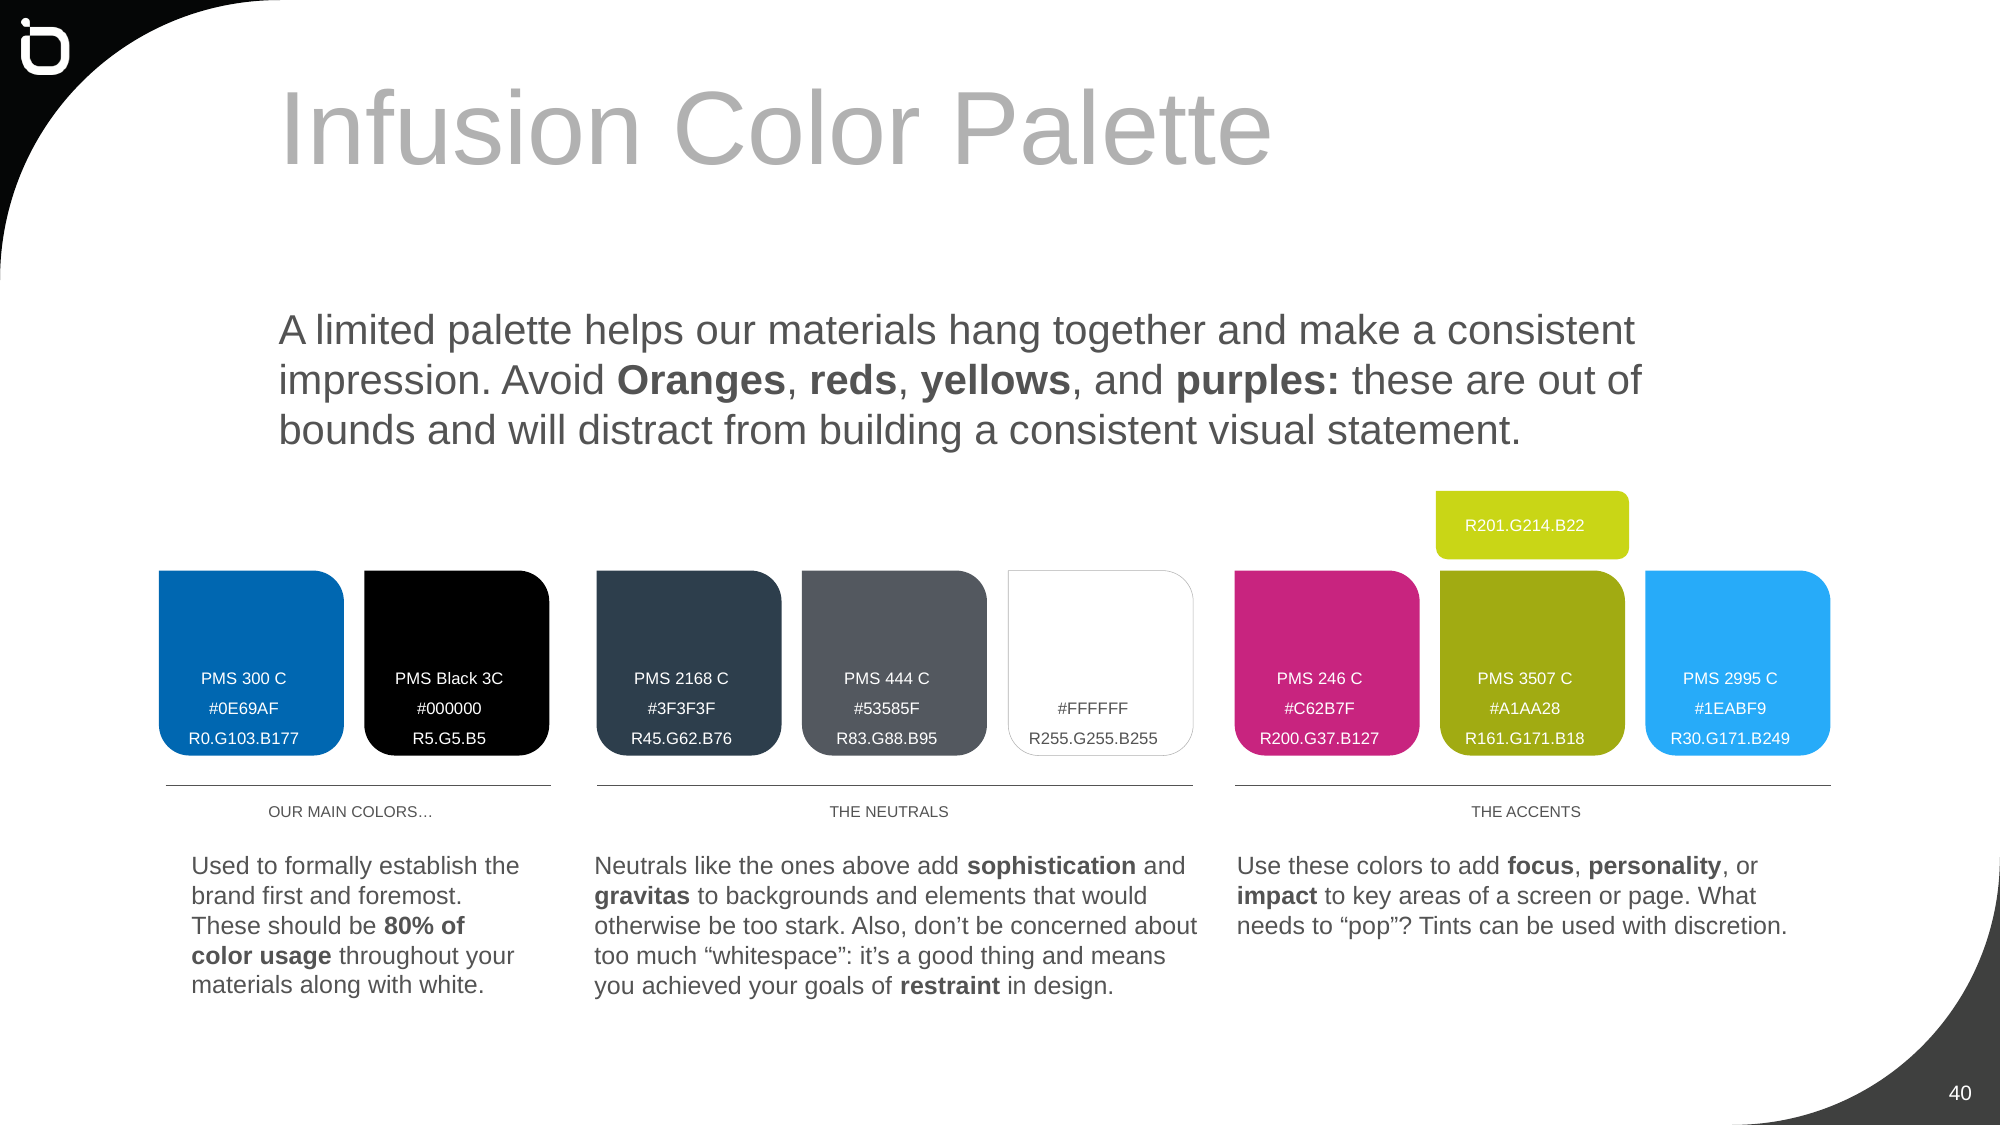

# Infusion Color Palette
A limited palette helps our materials hang together and make a consistent impression. Avoid Oranges, reds, yellows, and purples: these are out of bounds and will distract from building a consistent visual statement.
R201.G214.B22
PMS 300 C
#0E69AF
R0.G103.B177
PMS Black 3C
#000000
R5.G5.B5
PMS 2168 C
#3F3F3F
R45.G62.B76
PMS 444 C
#53585F
R83.G88.B95
#FFFFFF
R255.G255.B255
PMS 246 C
#C62B7F
R200.G37.B127
PMS 3507 C
#A1AA28
R161.G171.B18
PMS 2995 C
#1EABF9
R30.G171.B249
OUR MAIN COLORS…
THE NEUTRALS
THE ACCENTS
Used to formally establish the brand first and foremost. These should be 80% of color usage throughout your materials along with white.

Neutrals like the ones above add sophistication and gravitas to backgrounds and elements that would otherwise be too stark. Also, don’t be concerned about too much “whitespace”: it’s a good thing and means you achieved your goals of restraint in design.
Use these colors to add focus, personality, or impact to key areas of a screen or page. What needs to “pop”? Tints can be used with discretion.
40